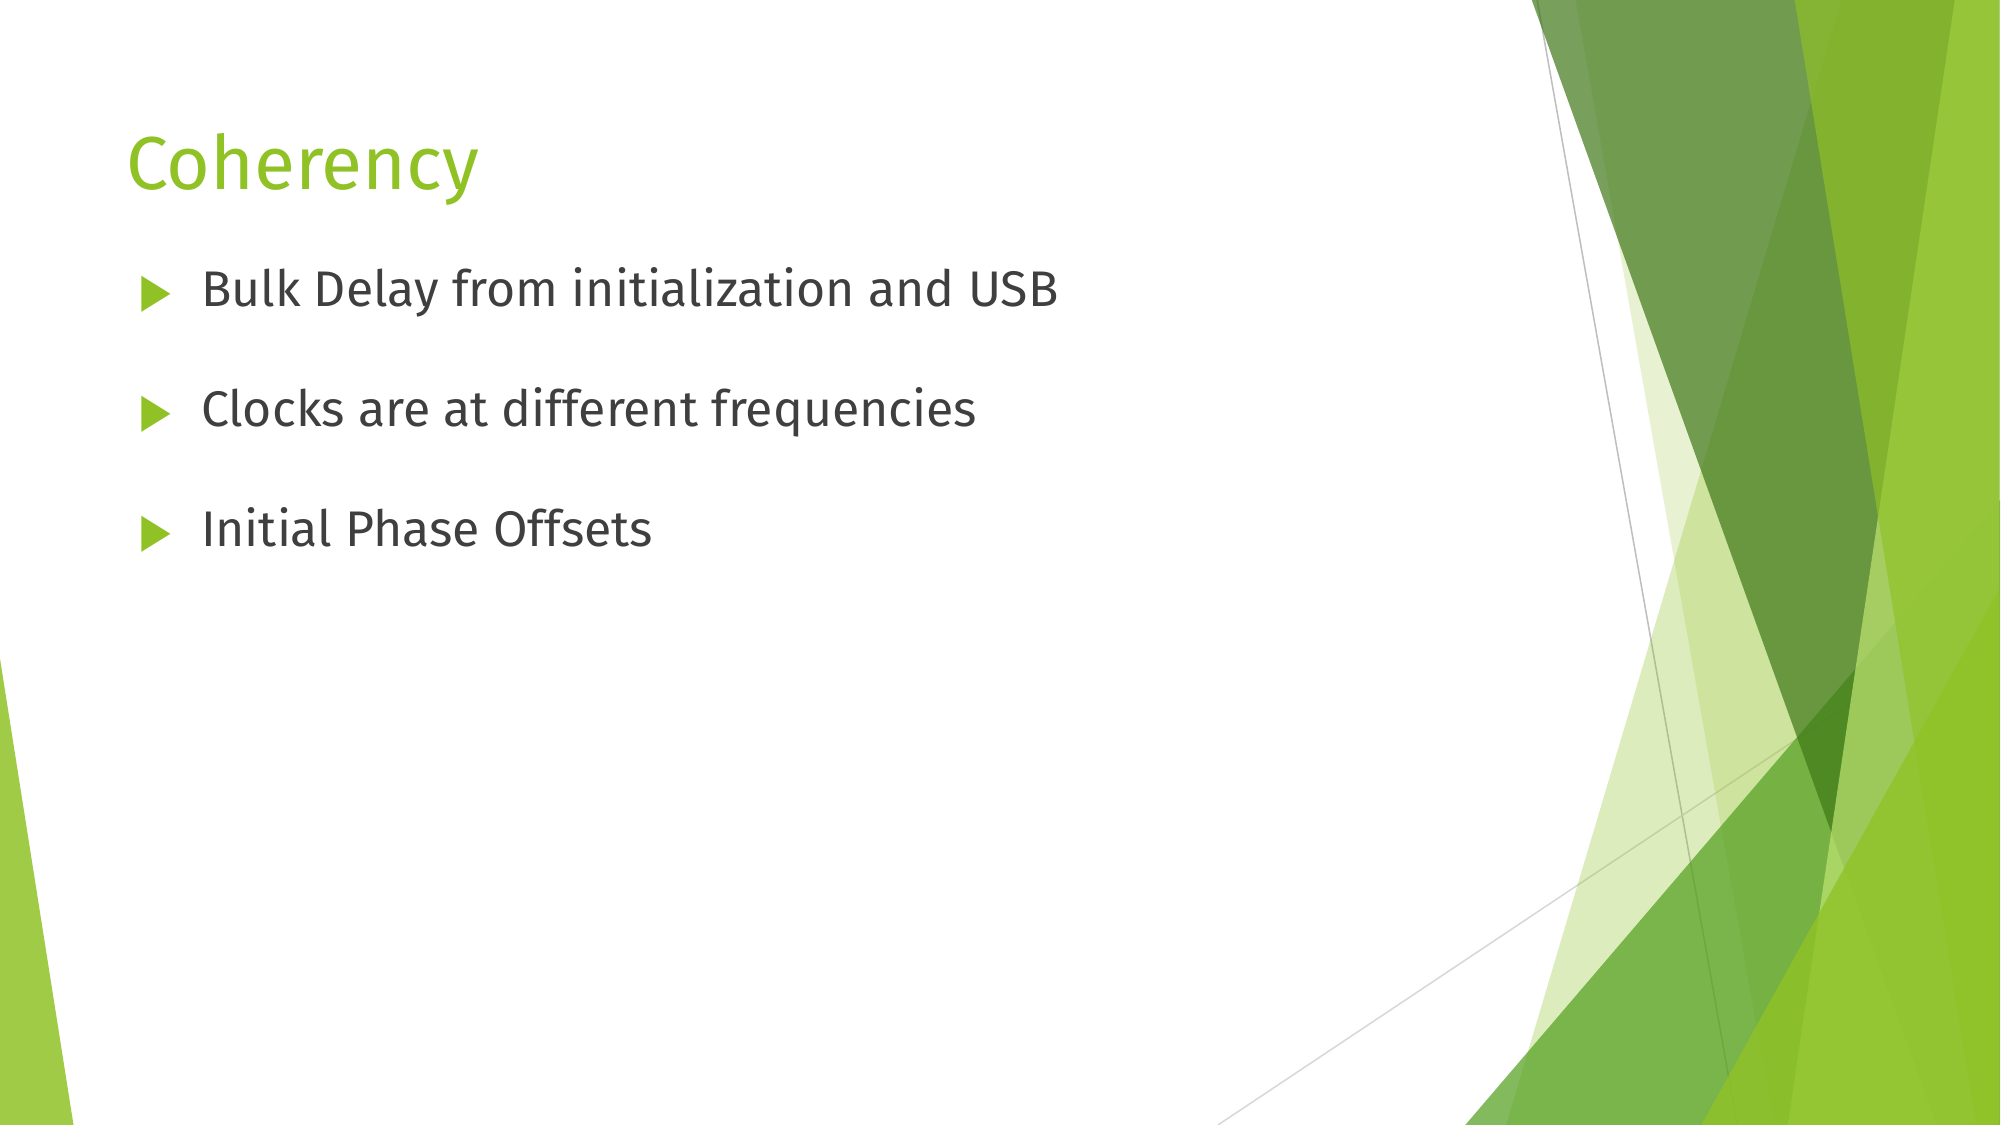

# Coherency
Bulk Delay from initialization and USB

Clocks are at different frequencies

Initial Phase Offsets